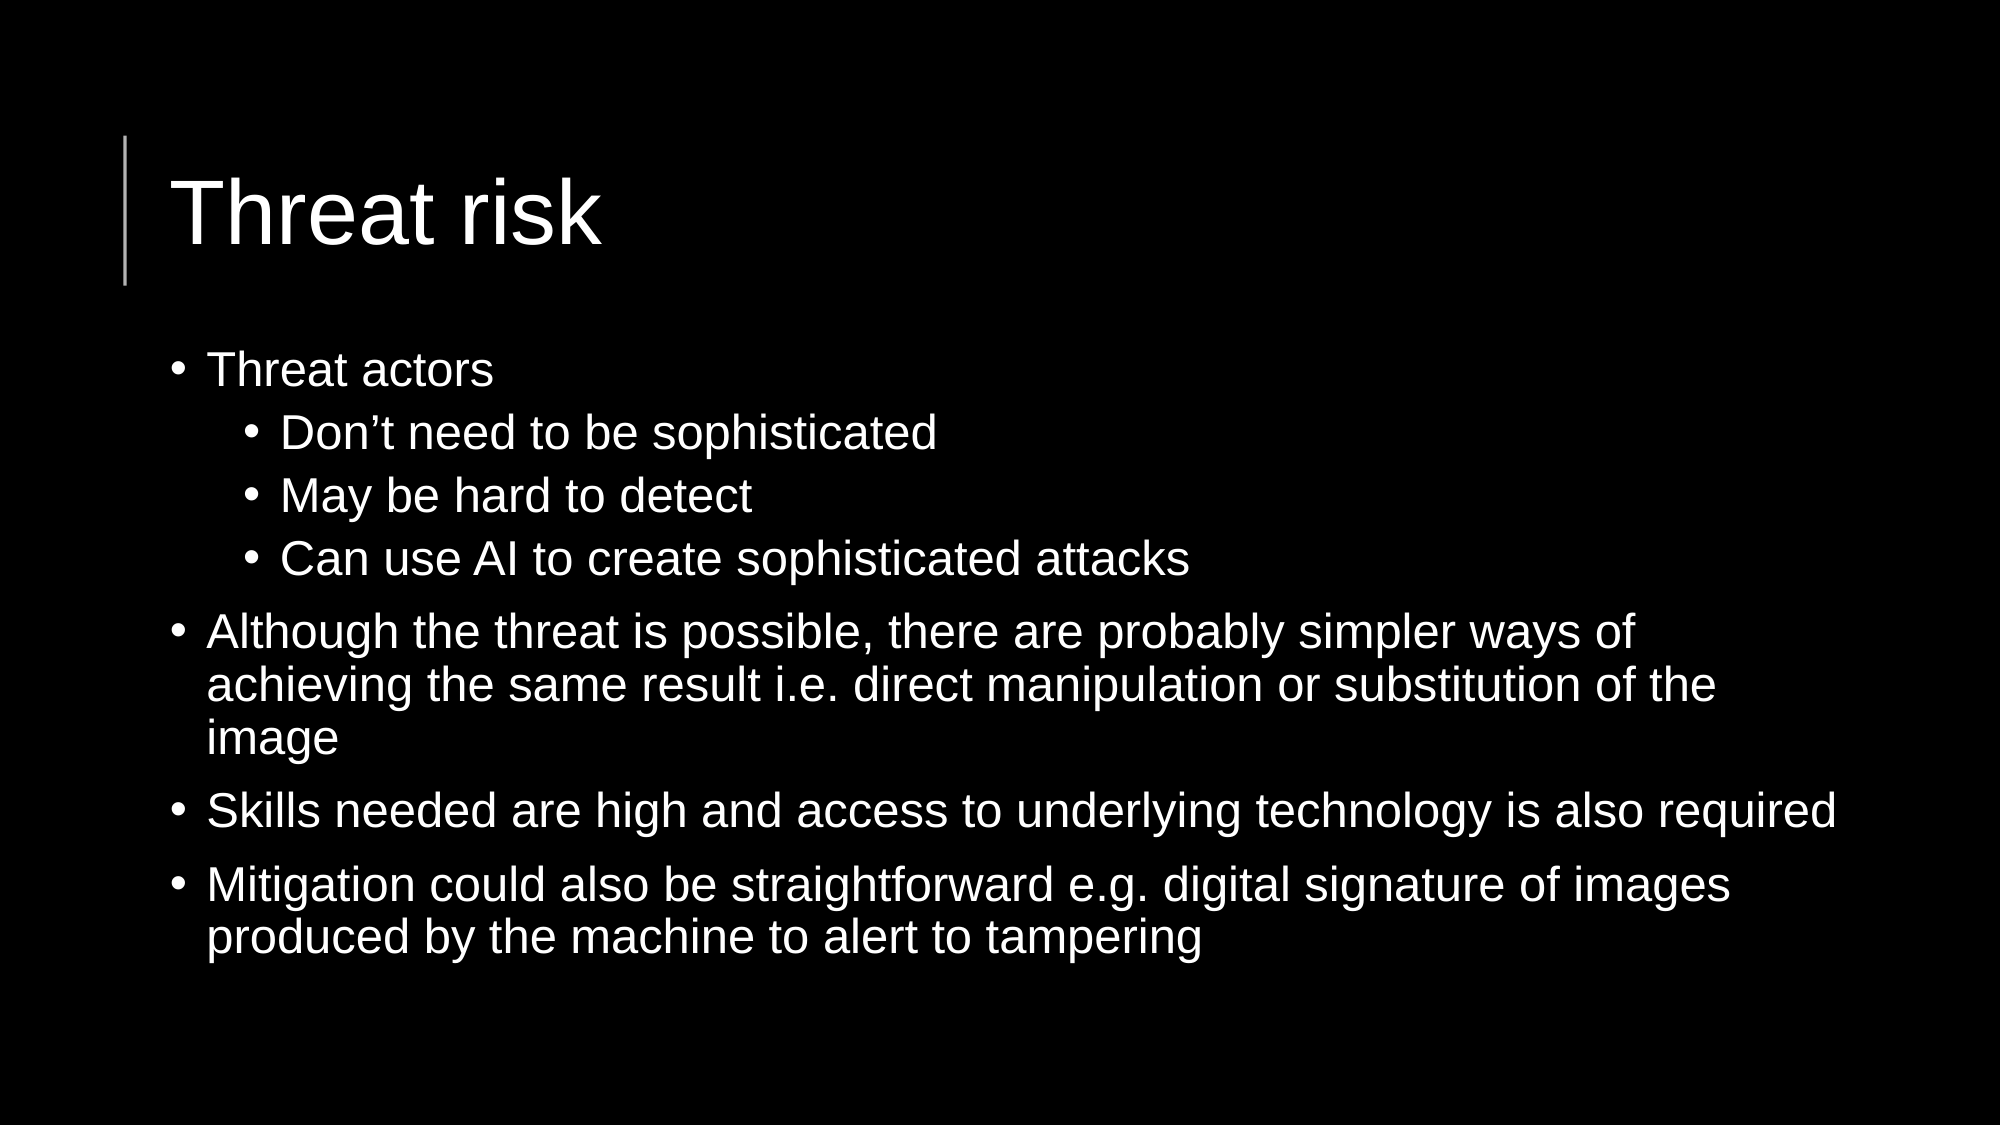

# Threat risk
Threat actors
Don’t need to be sophisticated
May be hard to detect
Can use AI to create sophisticated attacks
Although the threat is possible, there are probably simpler ways of achieving the same result i.e. direct manipulation or substitution of the image
Skills needed are high and access to underlying technology is also required
Mitigation could also be straightforward e.g. digital signature of images produced by the machine to alert to tampering